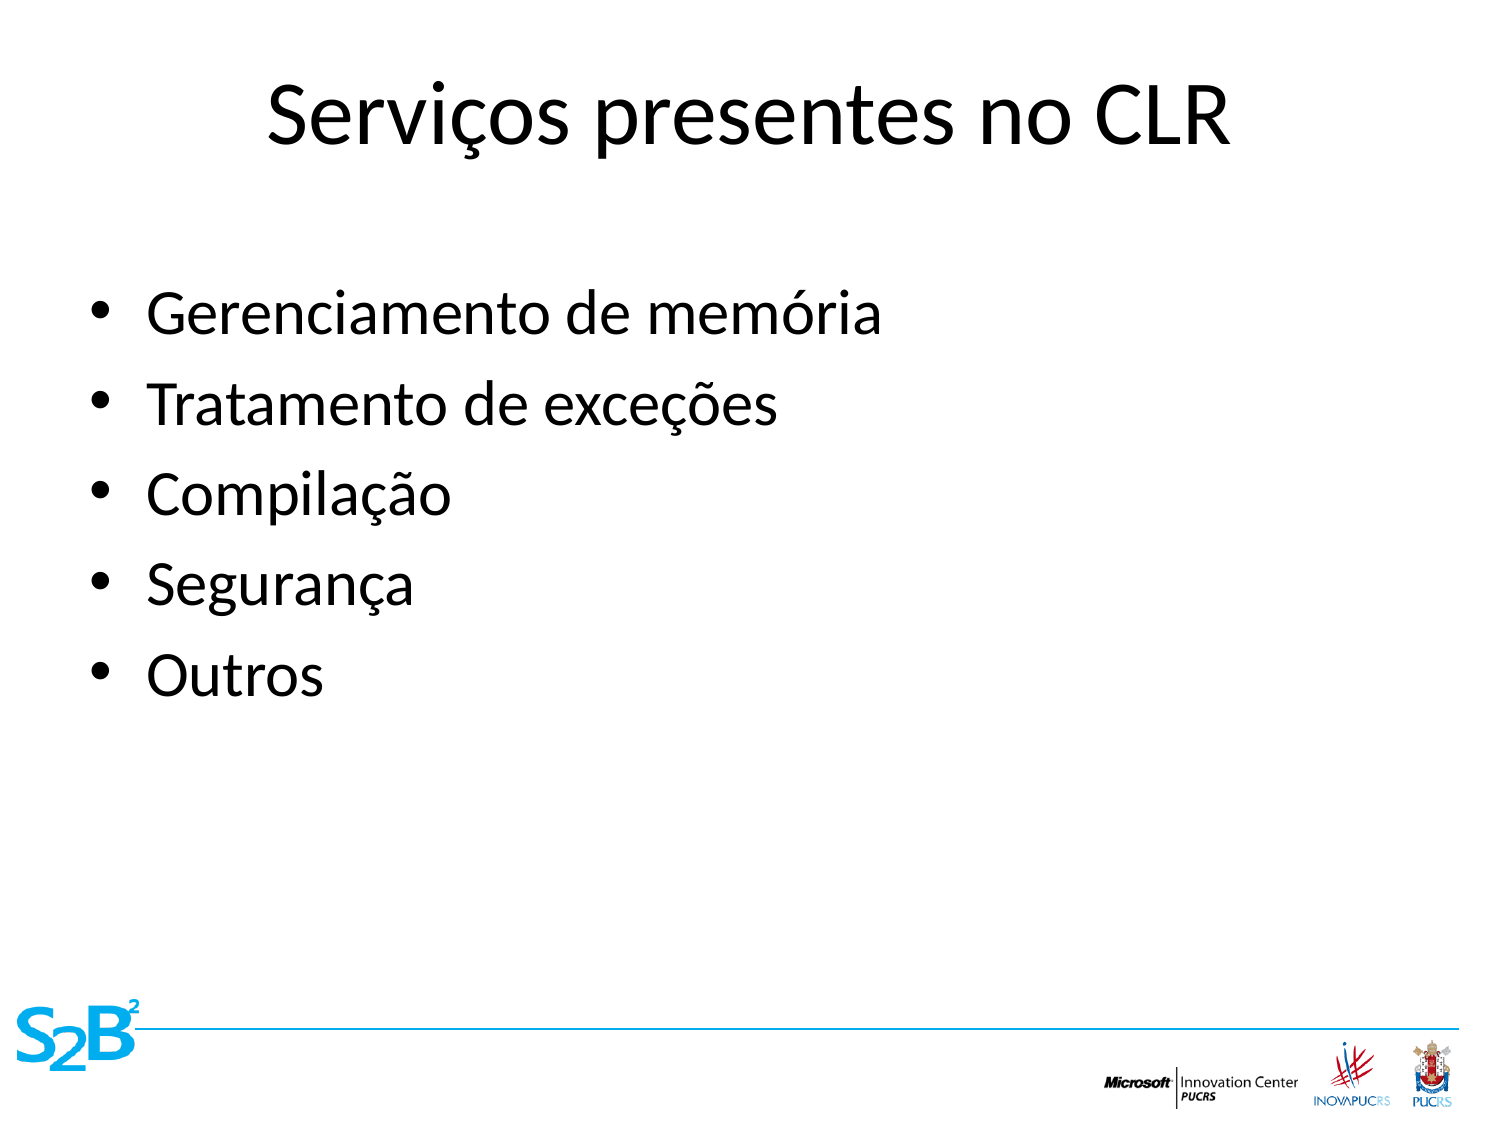

# Serviços presentes no CLR
Gerenciamento de memória
Tratamento de exceções
Compilação
Segurança
Outros